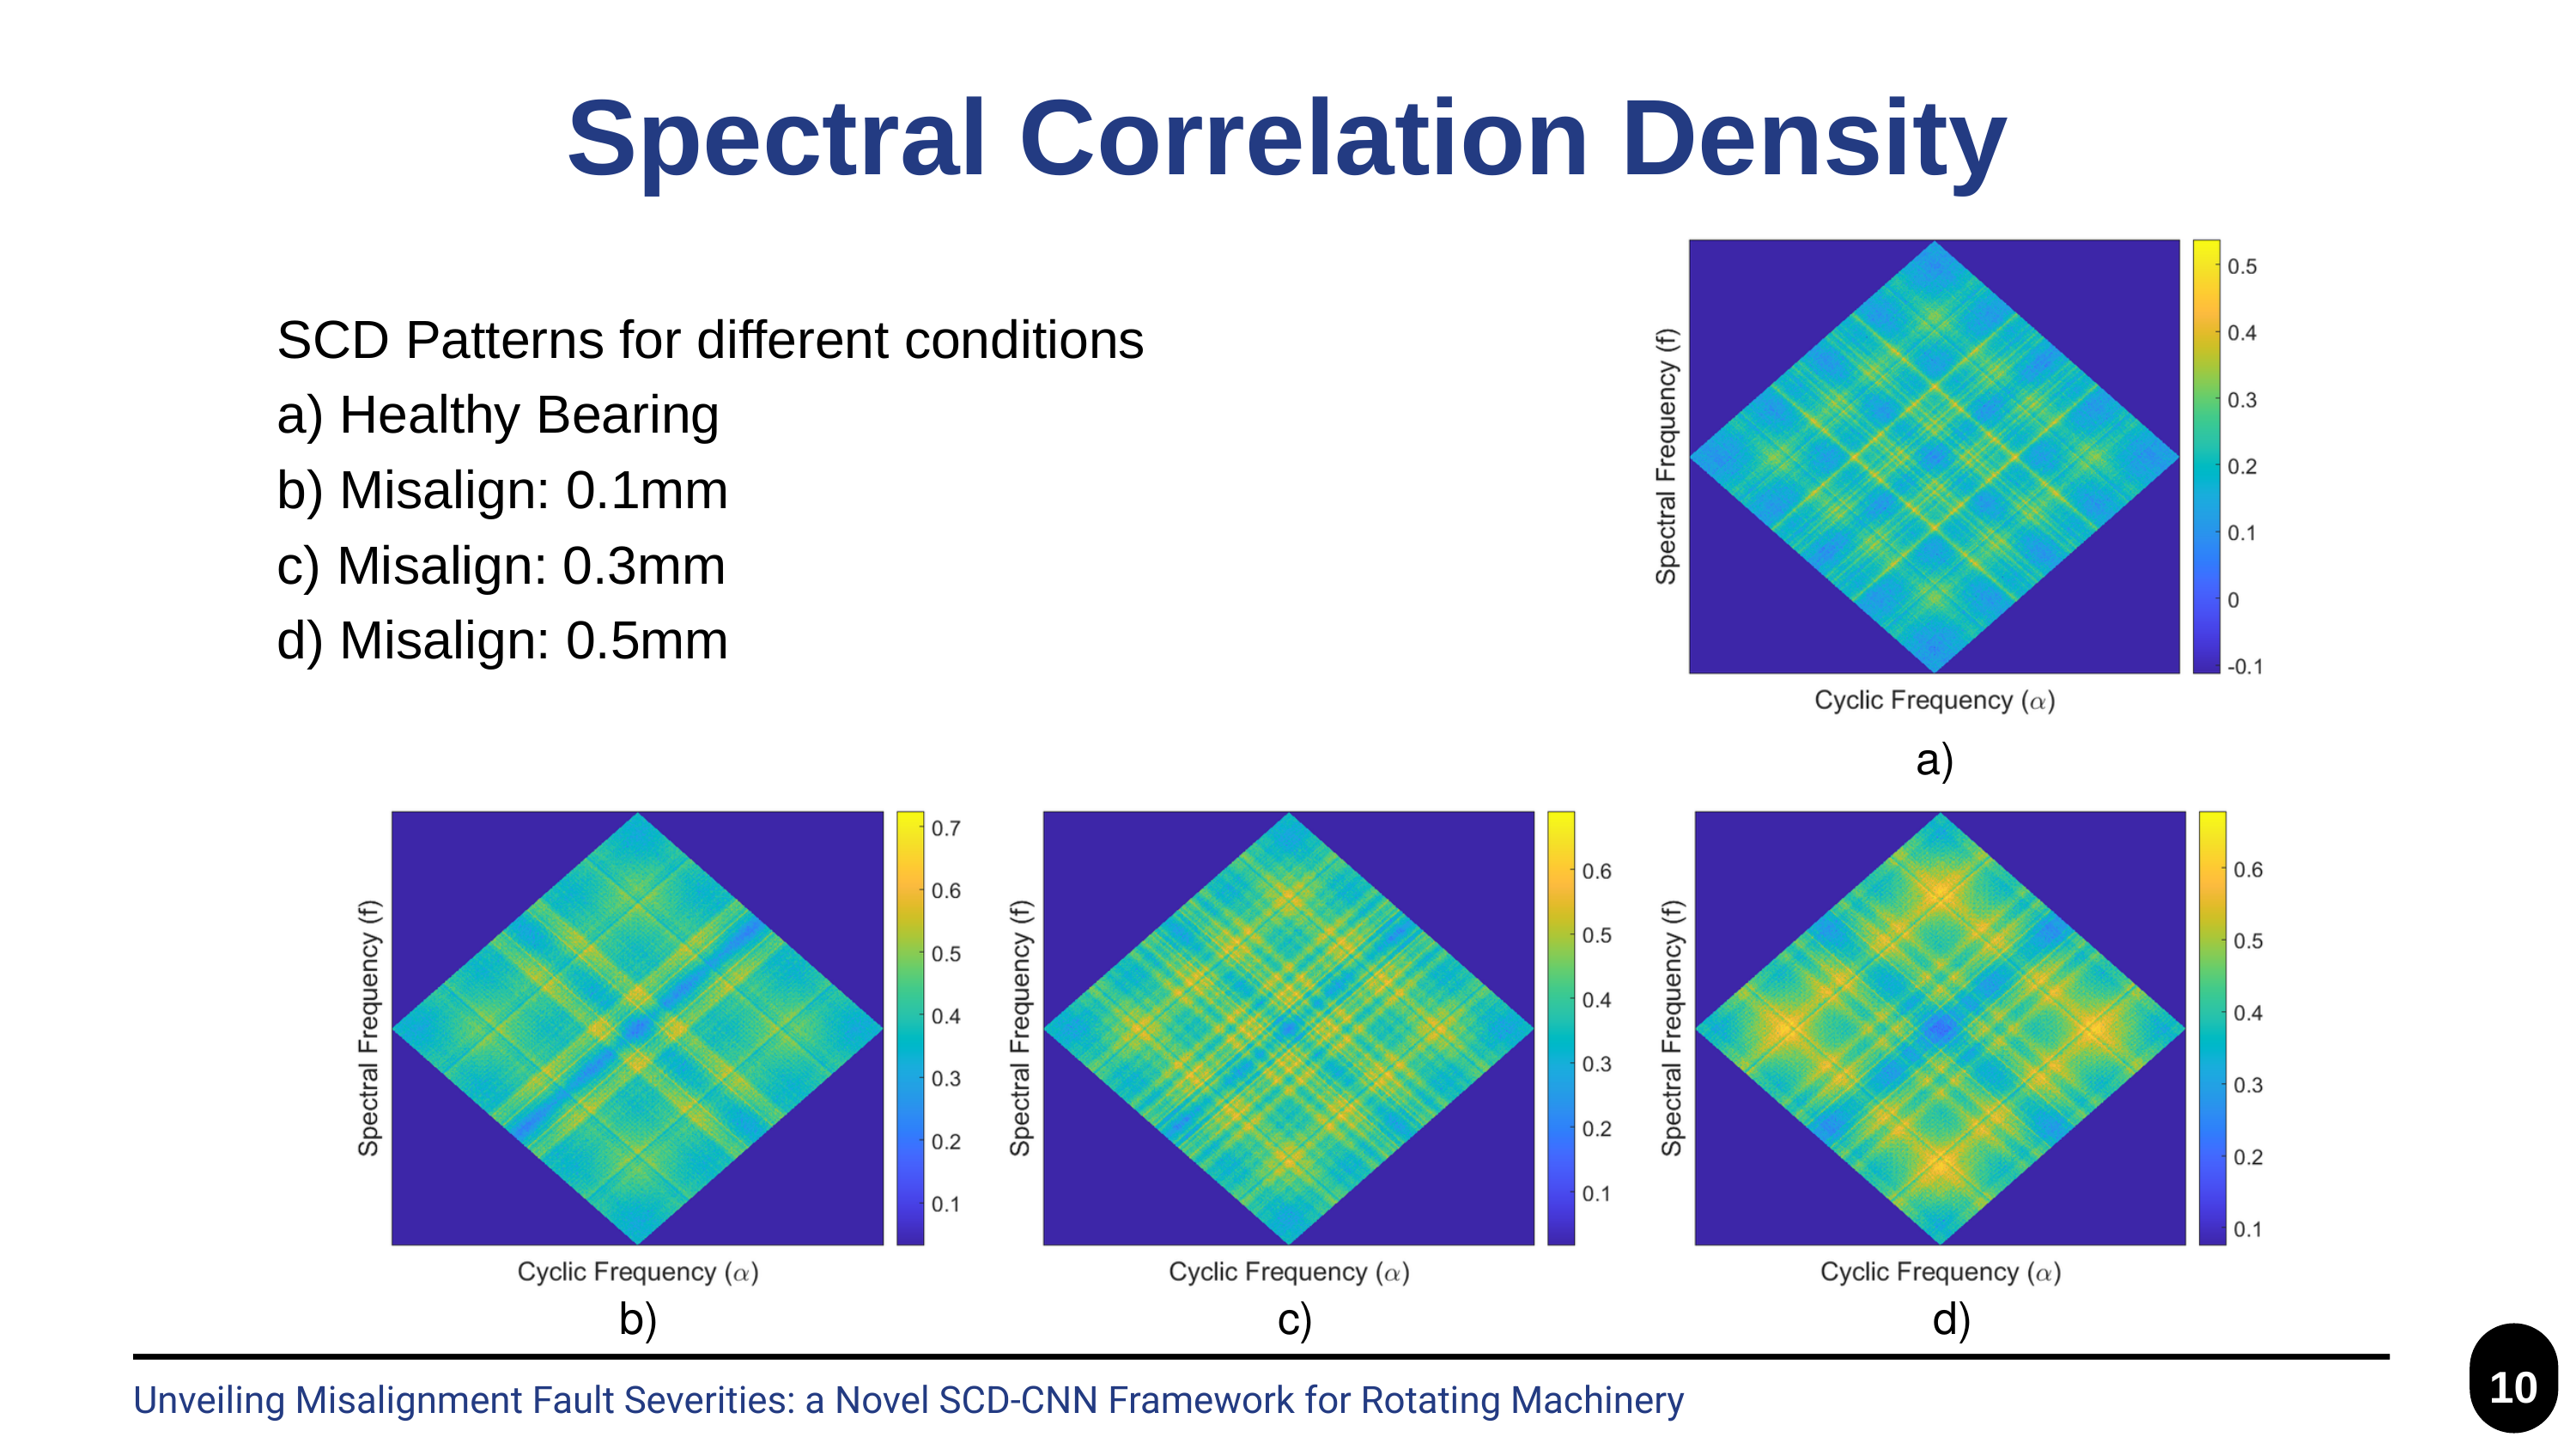

Spectral Correlation Density

SCD Patterns for different conditions
a) Healthy Bearing
b) Misalign: 0.1mm
c) Misalign: 0.3mm
d) Misalign: 0.5mm
a)

b)
c)
d)

10

Unveiling Misalignment Fault Severities: a Novel SCD-CNN Framework for Rotating Machinery